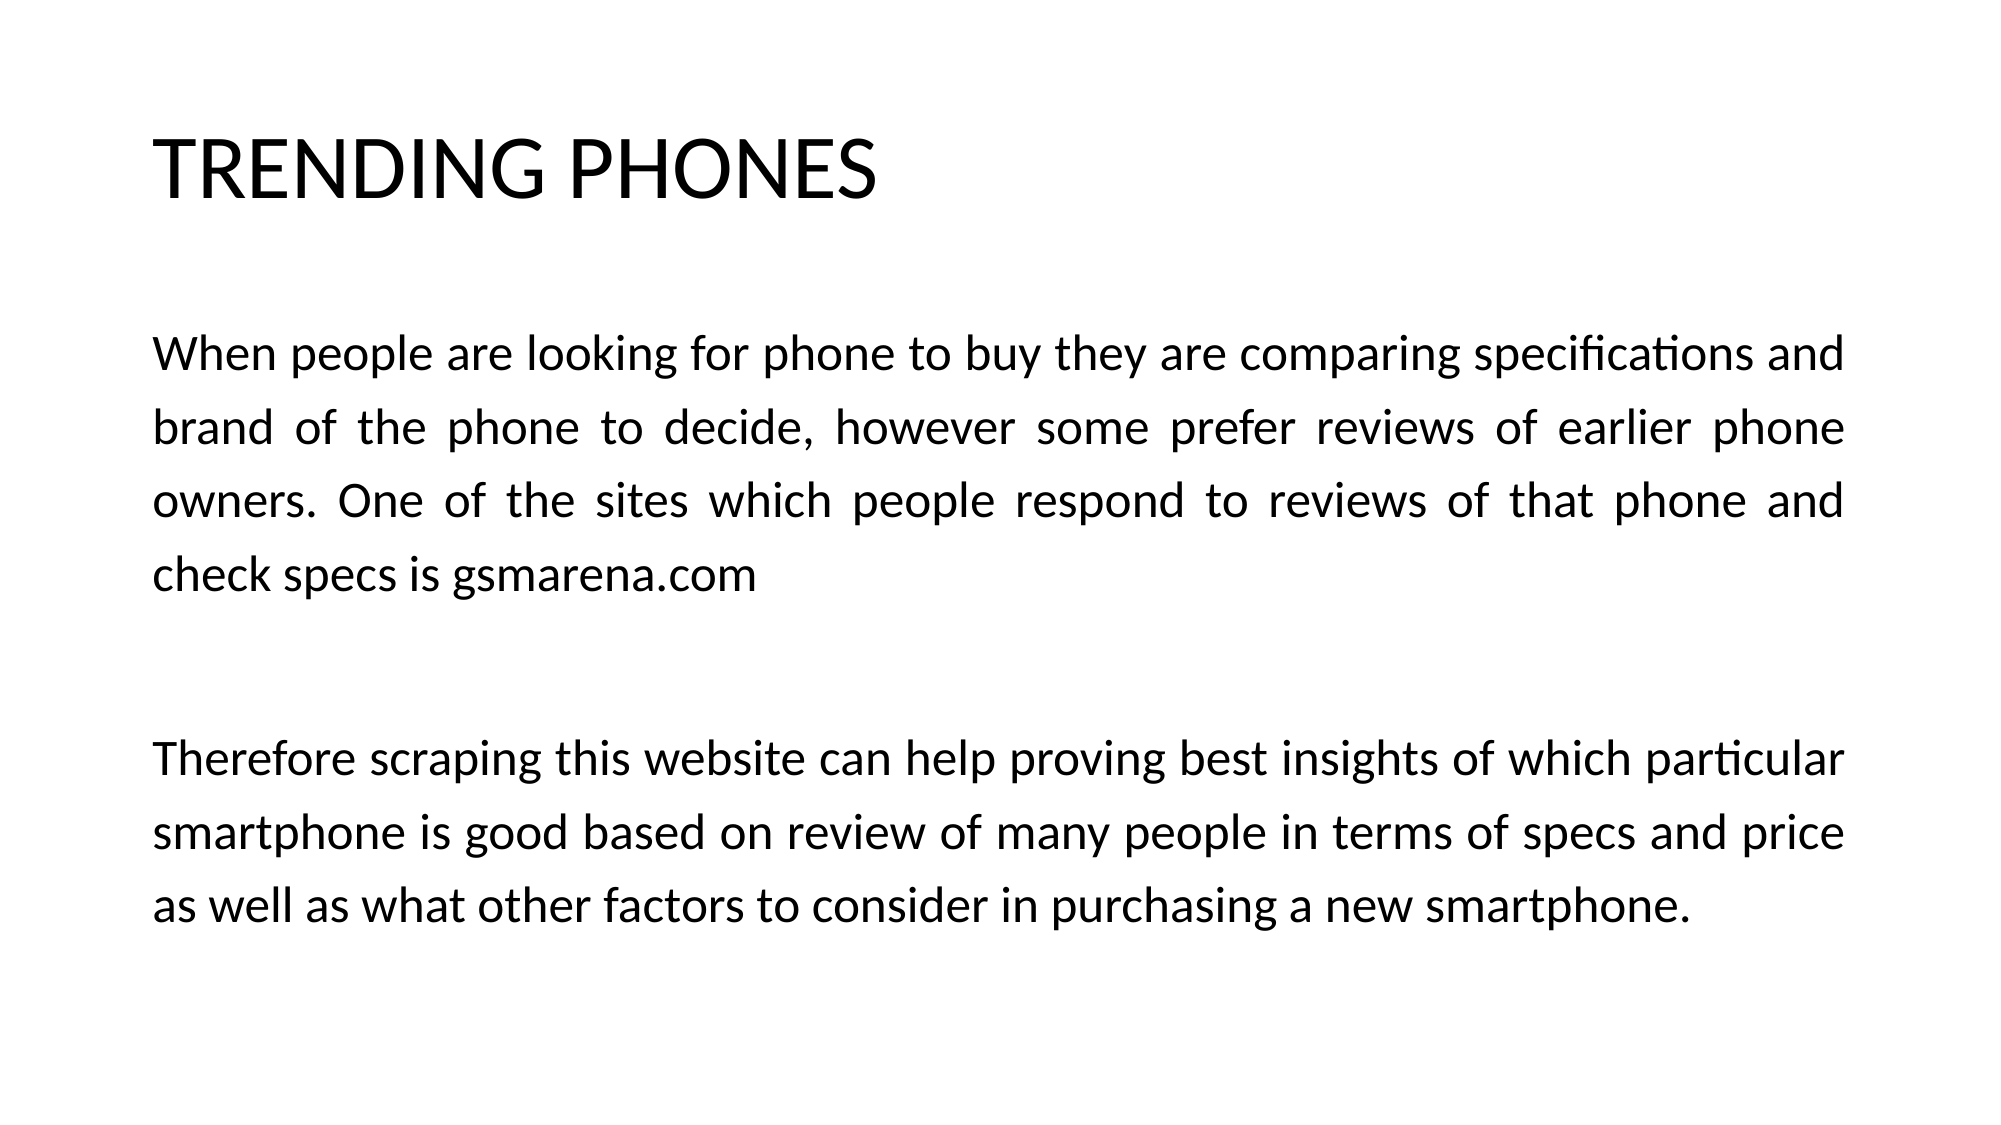

# TRENDING PHONES
When people are looking for phone to buy they are comparing specifications and brand of the phone to decide, however some prefer reviews of earlier phone owners. One of the sites which people respond to reviews of that phone and check specs is gsmarena.com

Therefore scraping this website can help proving best insights of which particular smartphone is good based on review of many people in terms of specs and price as well as what other factors to consider in purchasing a new smartphone.